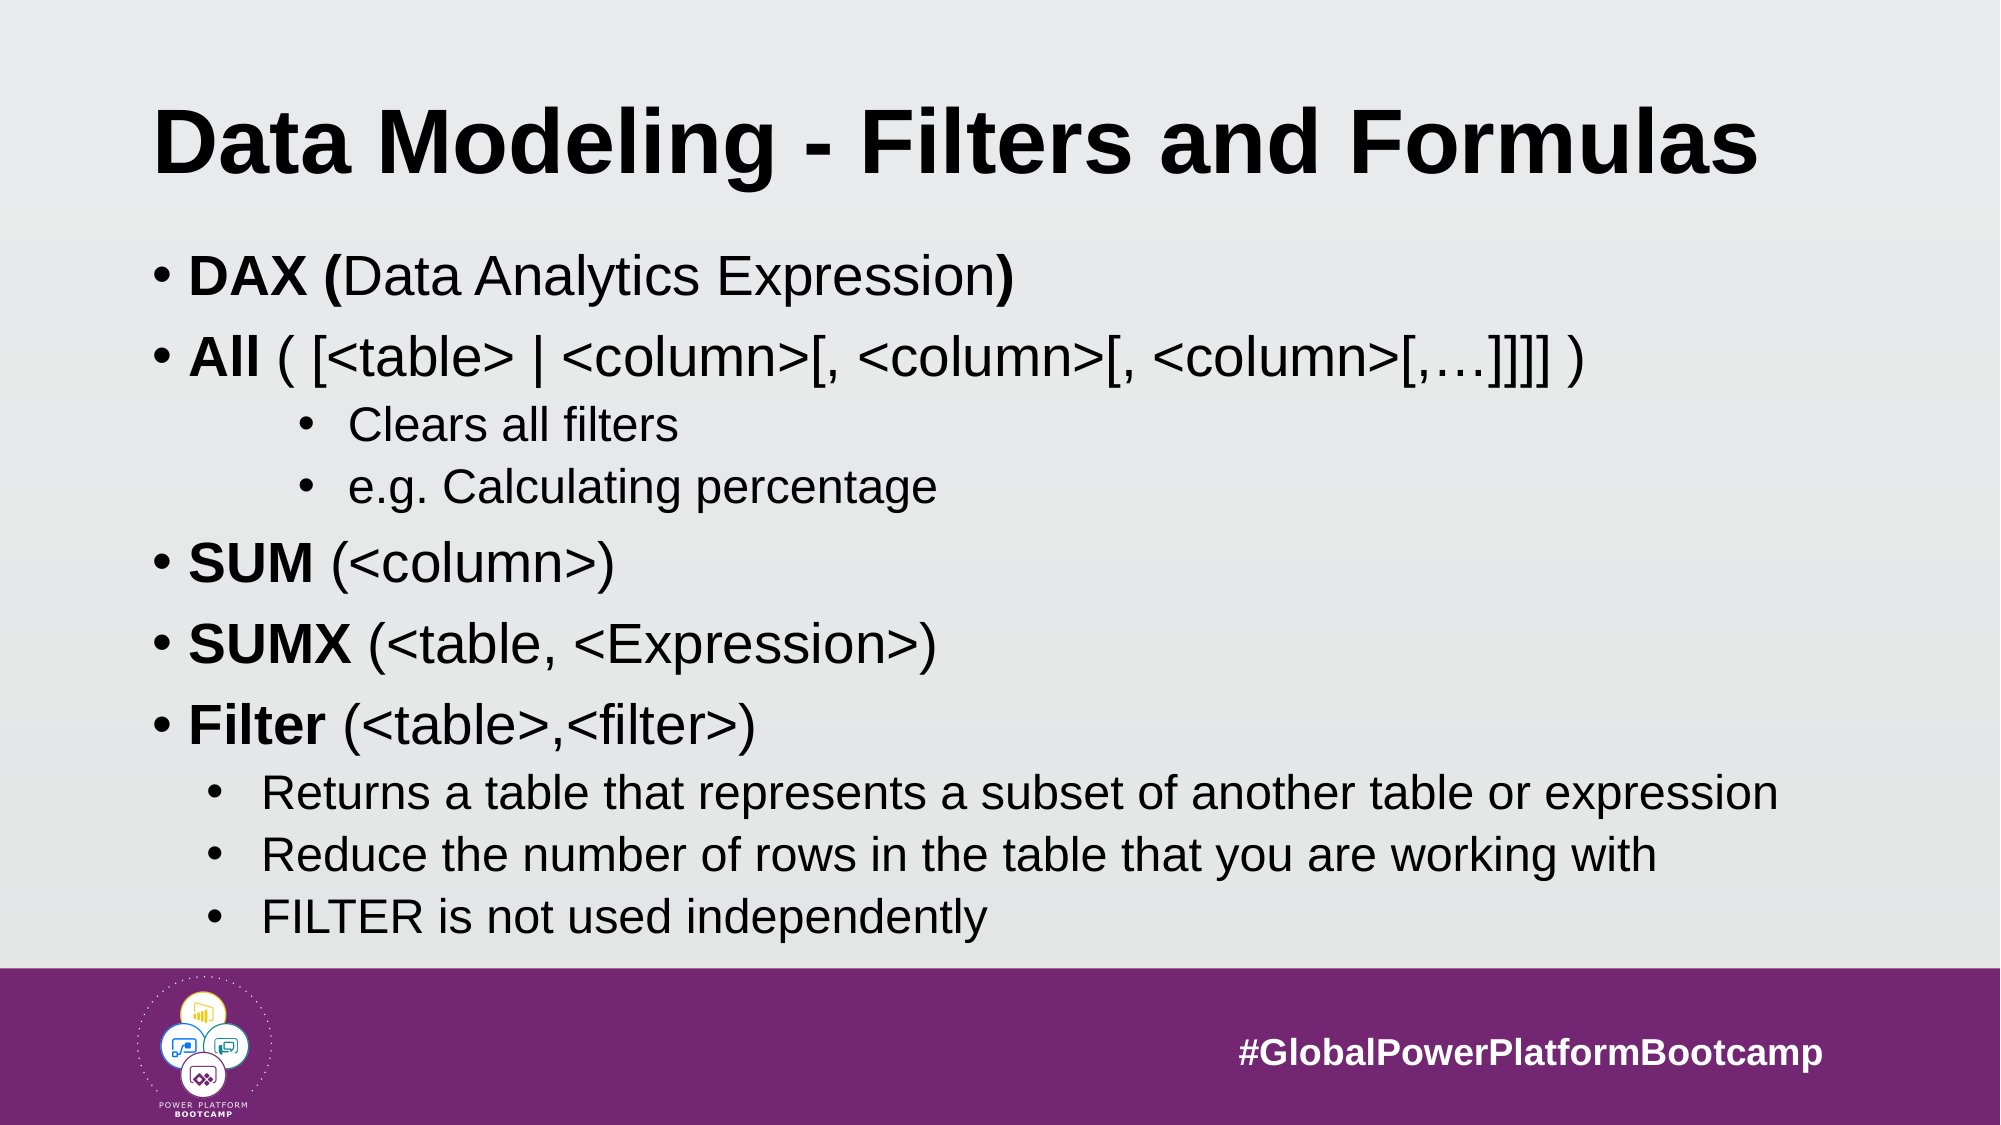

# Data Modeling - Filters and Formulas
DAX (Data Analytics Expression)
All ( [<table> | <column>[, <column>[, <column>[,…]]]] )
 Clears all filters
 e.g. Calculating percentage
SUM (<column>)
SUMX (<table, <Expression>)
Filter (<table>,<filter>)
Returns a table that represents a subset of another table or expression
Reduce the number of rows in the table that you are working with
FILTER is not used independently